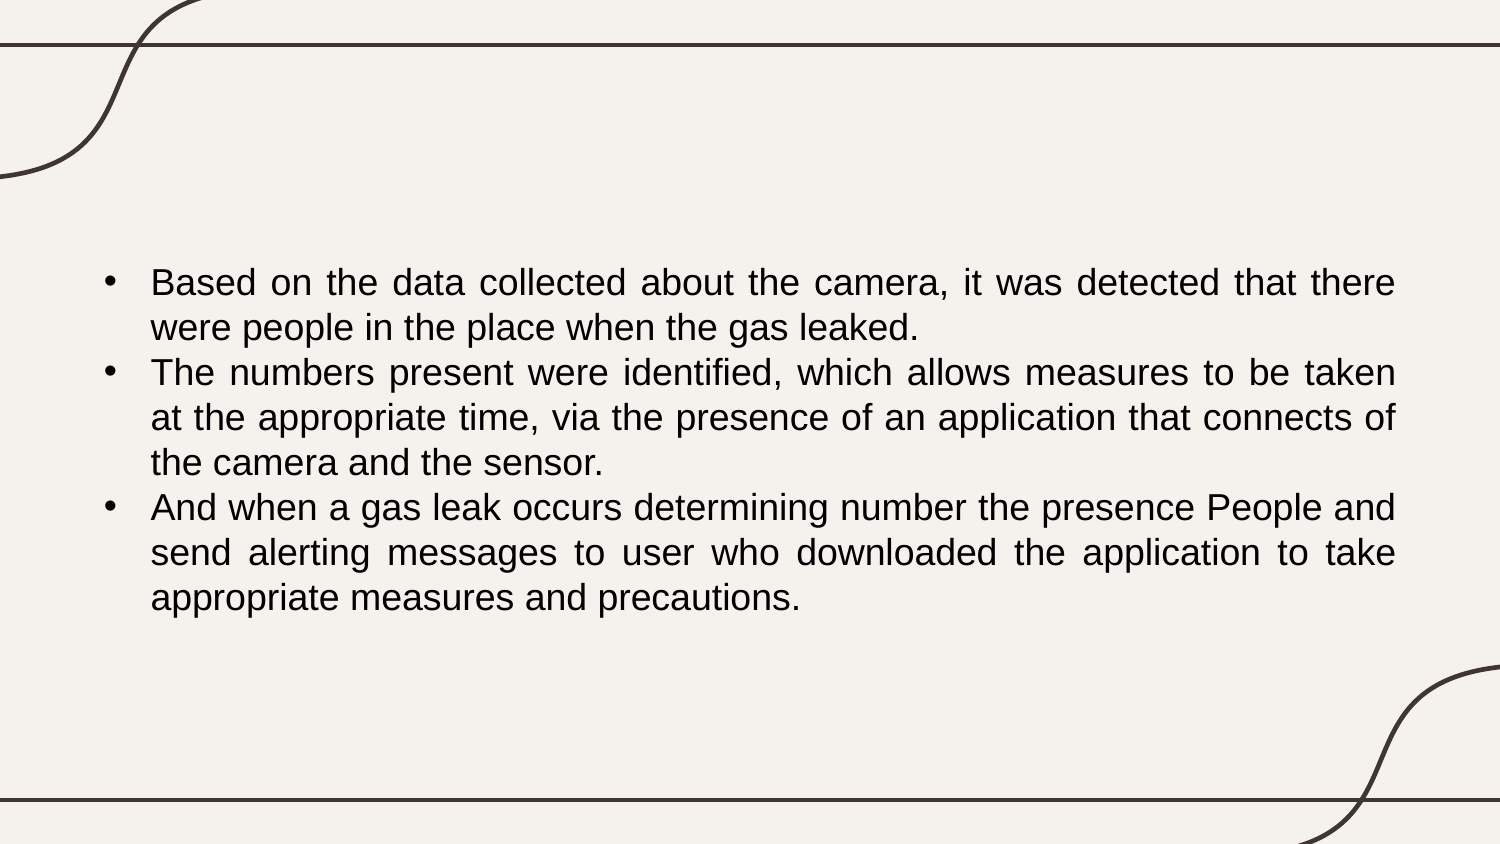

Based on the data collected about the camera, it was detected that there were people in the place when the gas leaked.
The numbers present were identified, which allows measures to be taken at the appropriate time, via the presence of an application that connects of the camera and the sensor.
And when a gas leak occurs determining number the presence People and send alerting messages to user who downloaded the application to take appropriate measures and precautions.